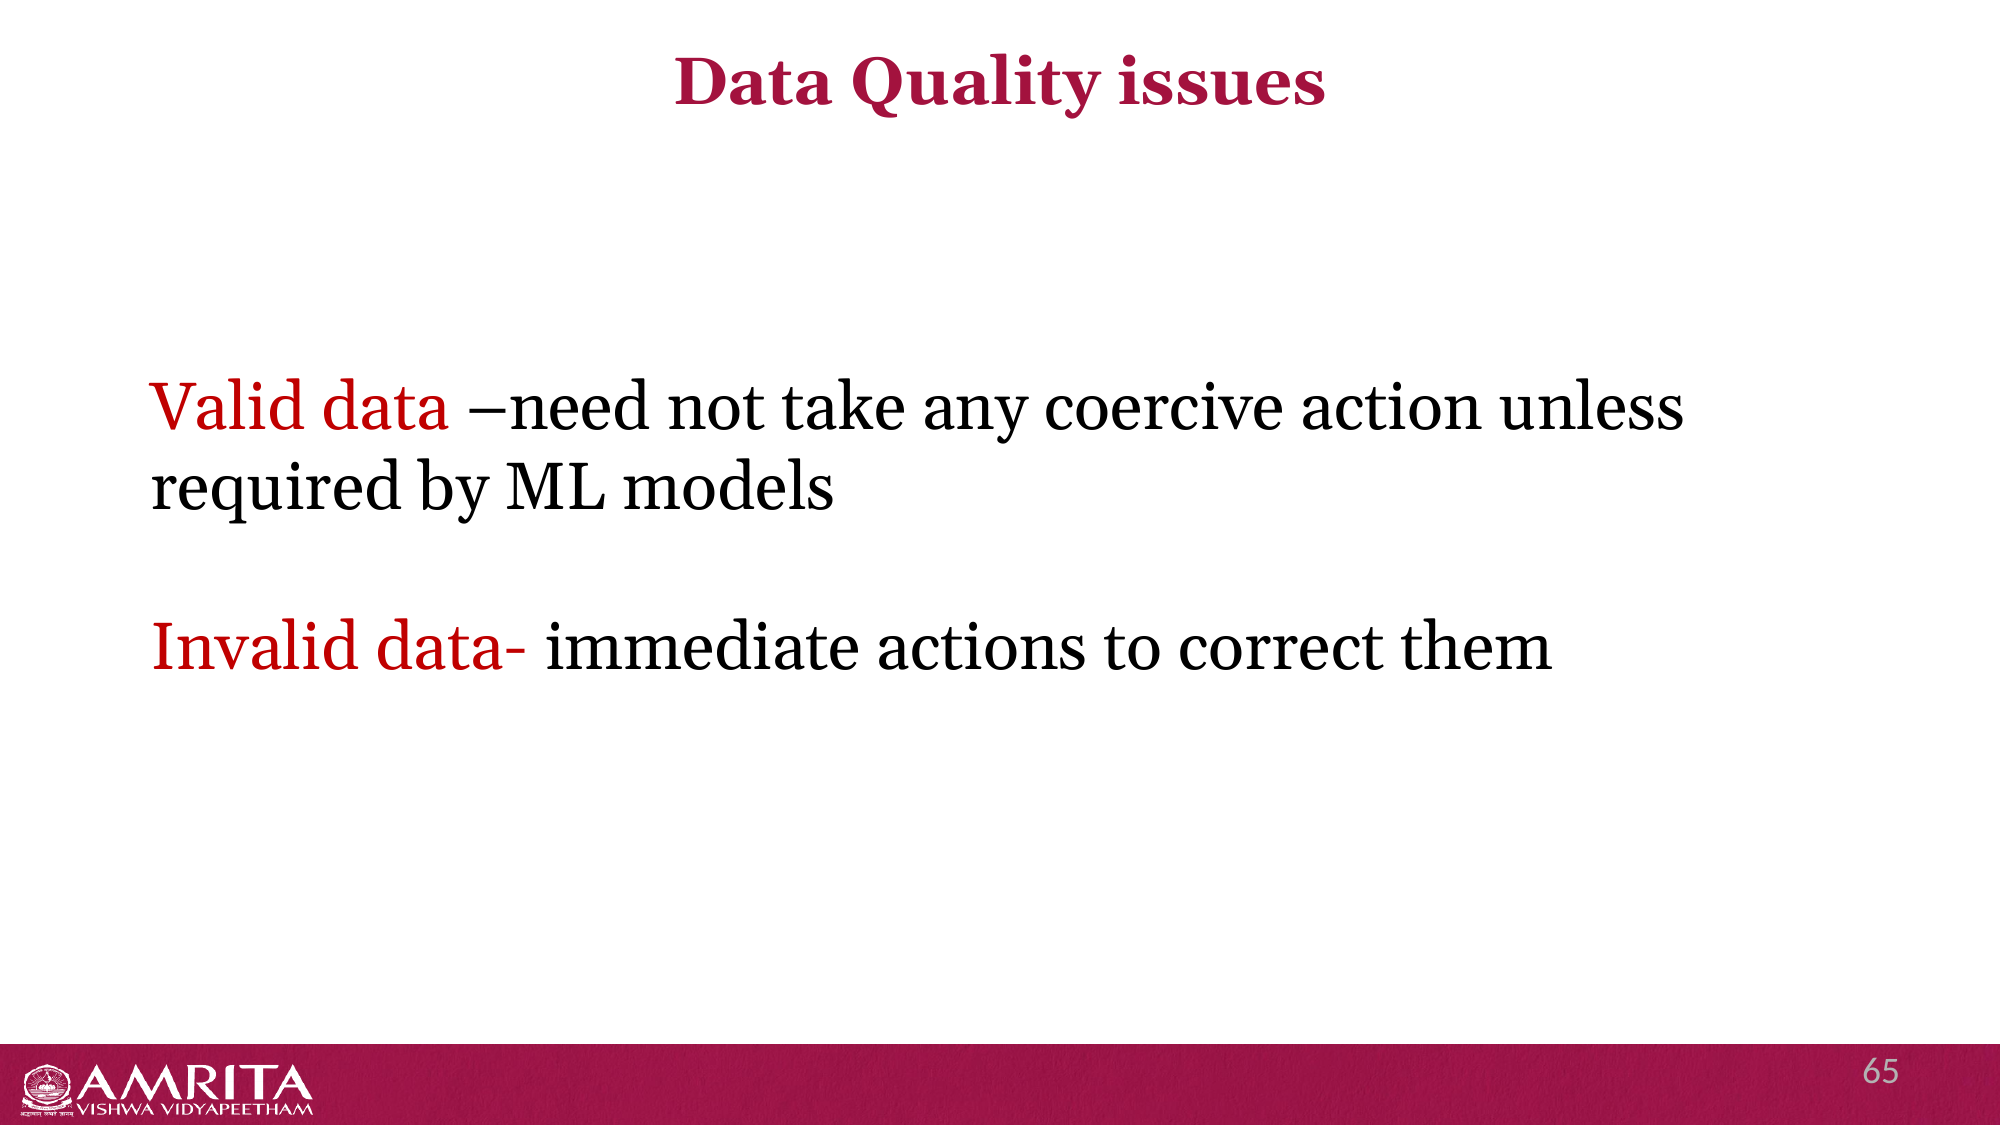

# Data Quality issues

Valid data –need not take any coercive action unless required by ML models

Invalid data- immediate actions to correct them

65